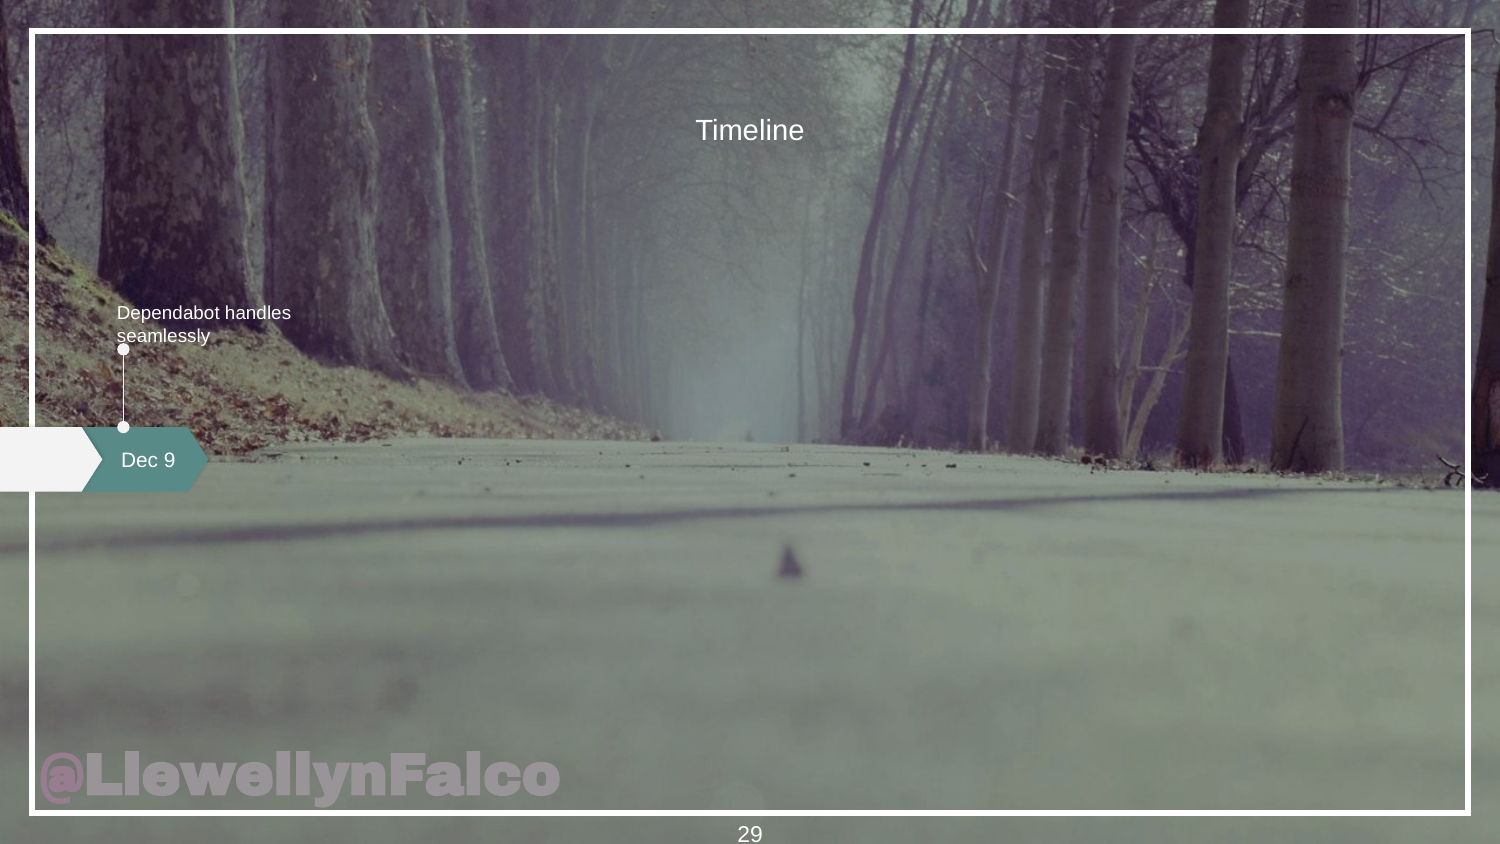

# Timeline
Dependabot handles seamlessly

Dec 9
29